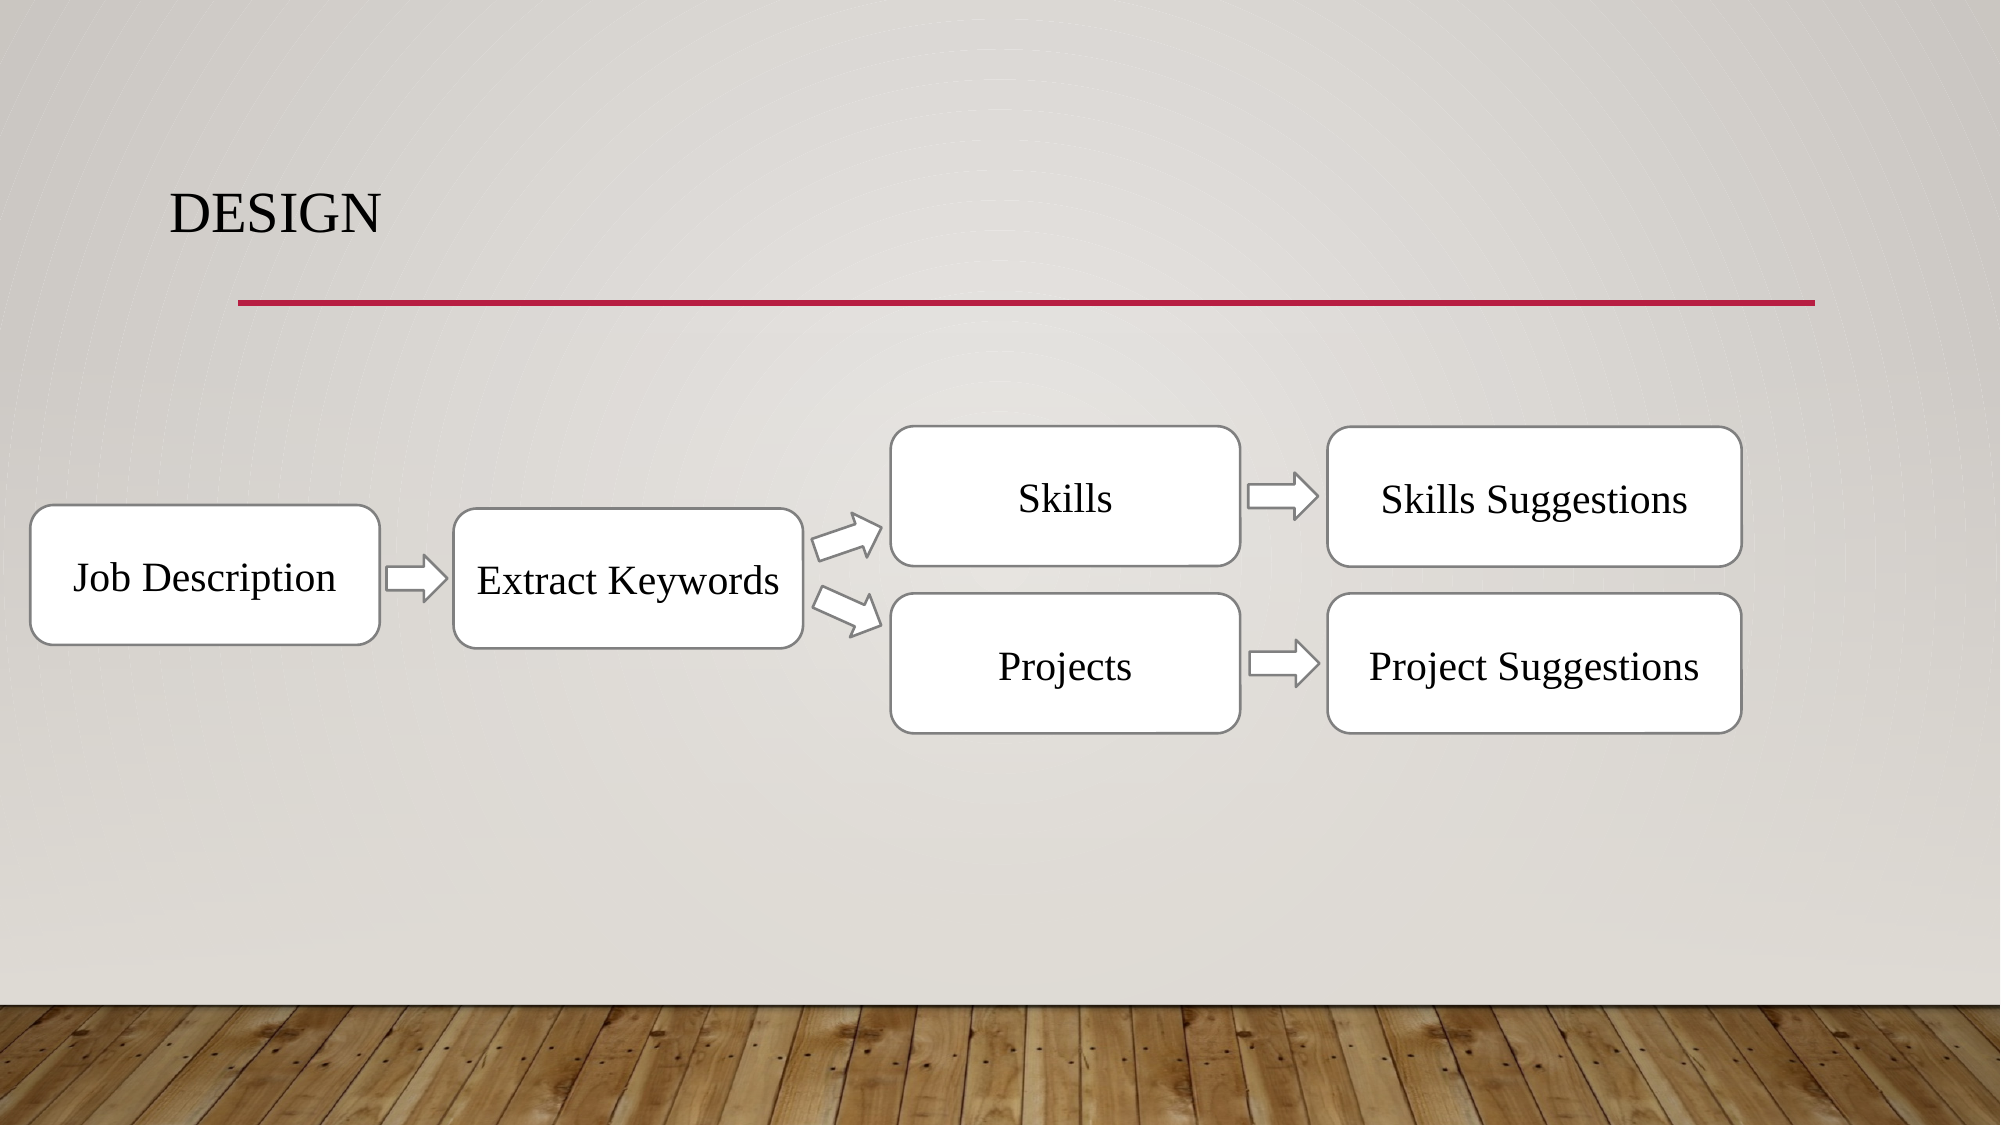

DESIGN

Skills
Skills Suggestions

Job Description
Extract Keywords

Projects
Project Suggestions